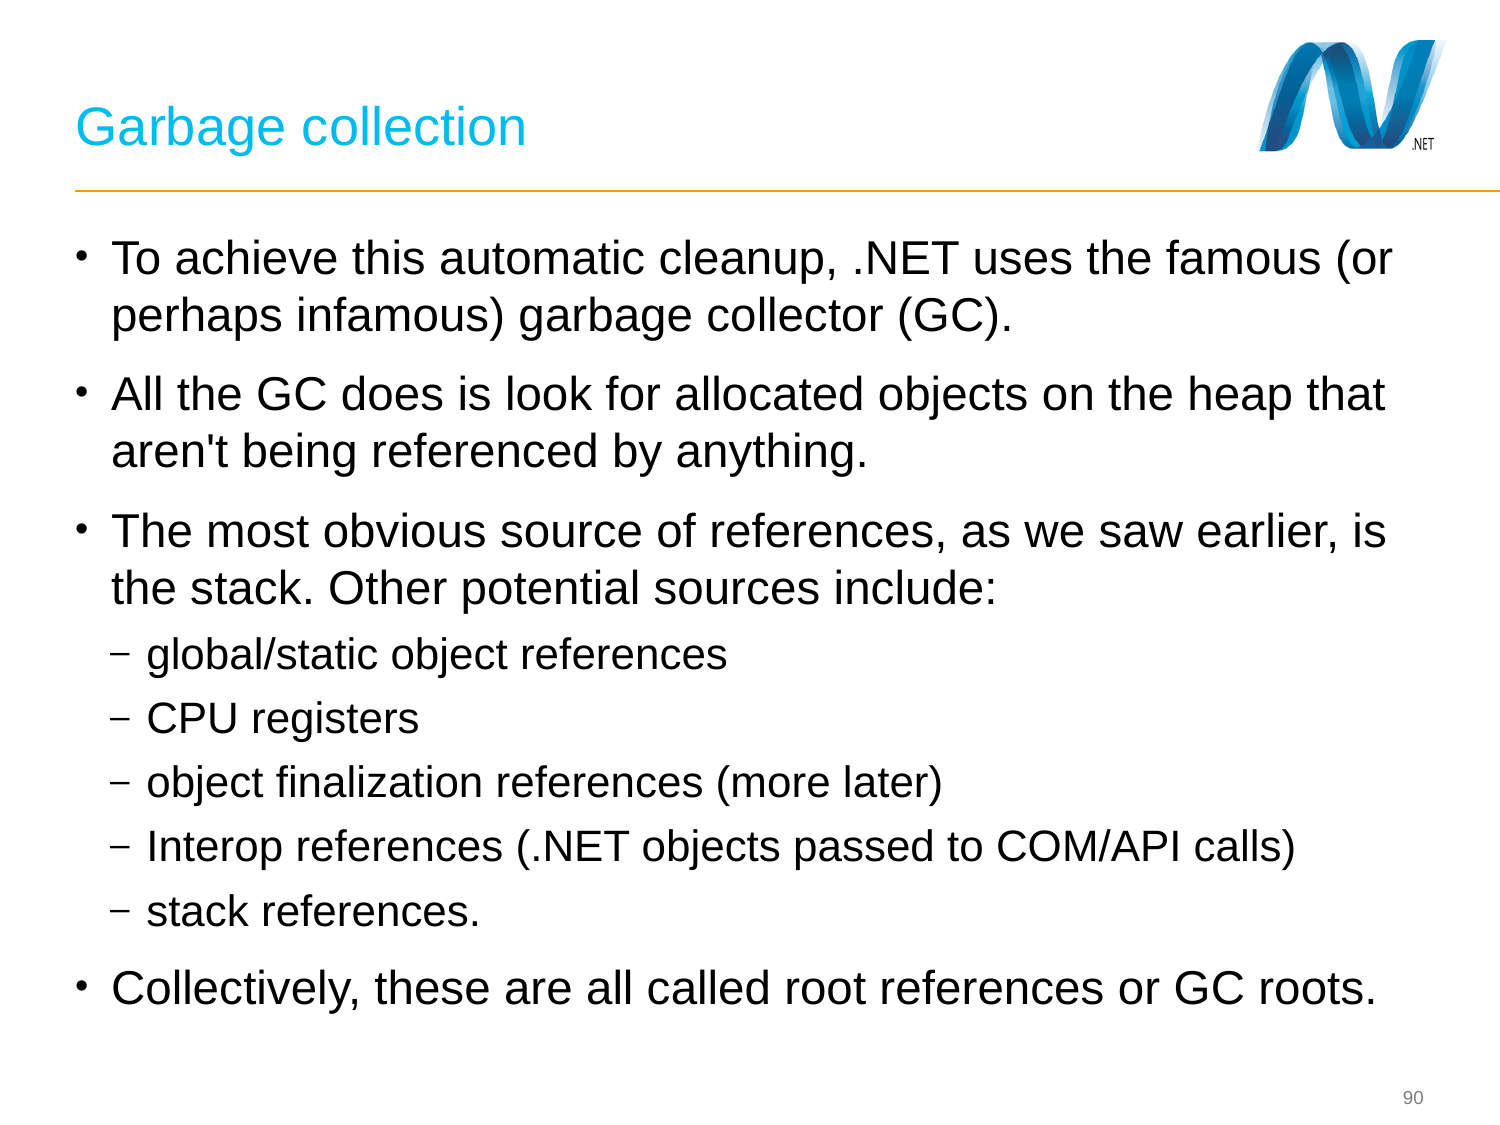

# Garbage collection
To achieve this automatic cleanup, .NET uses the famous (or perhaps infamous) garbage collector (GC).
All the GC does is look for allocated objects on the heap that aren't being referenced by anything.
The most obvious source of references, as we saw earlier, is the stack. Other potential sources include:
global/static object references
CPU registers
object finalization references (more later)
Interop references (.NET objects passed to COM/API calls)
stack references.
Collectively, these are all called root references or GC roots.